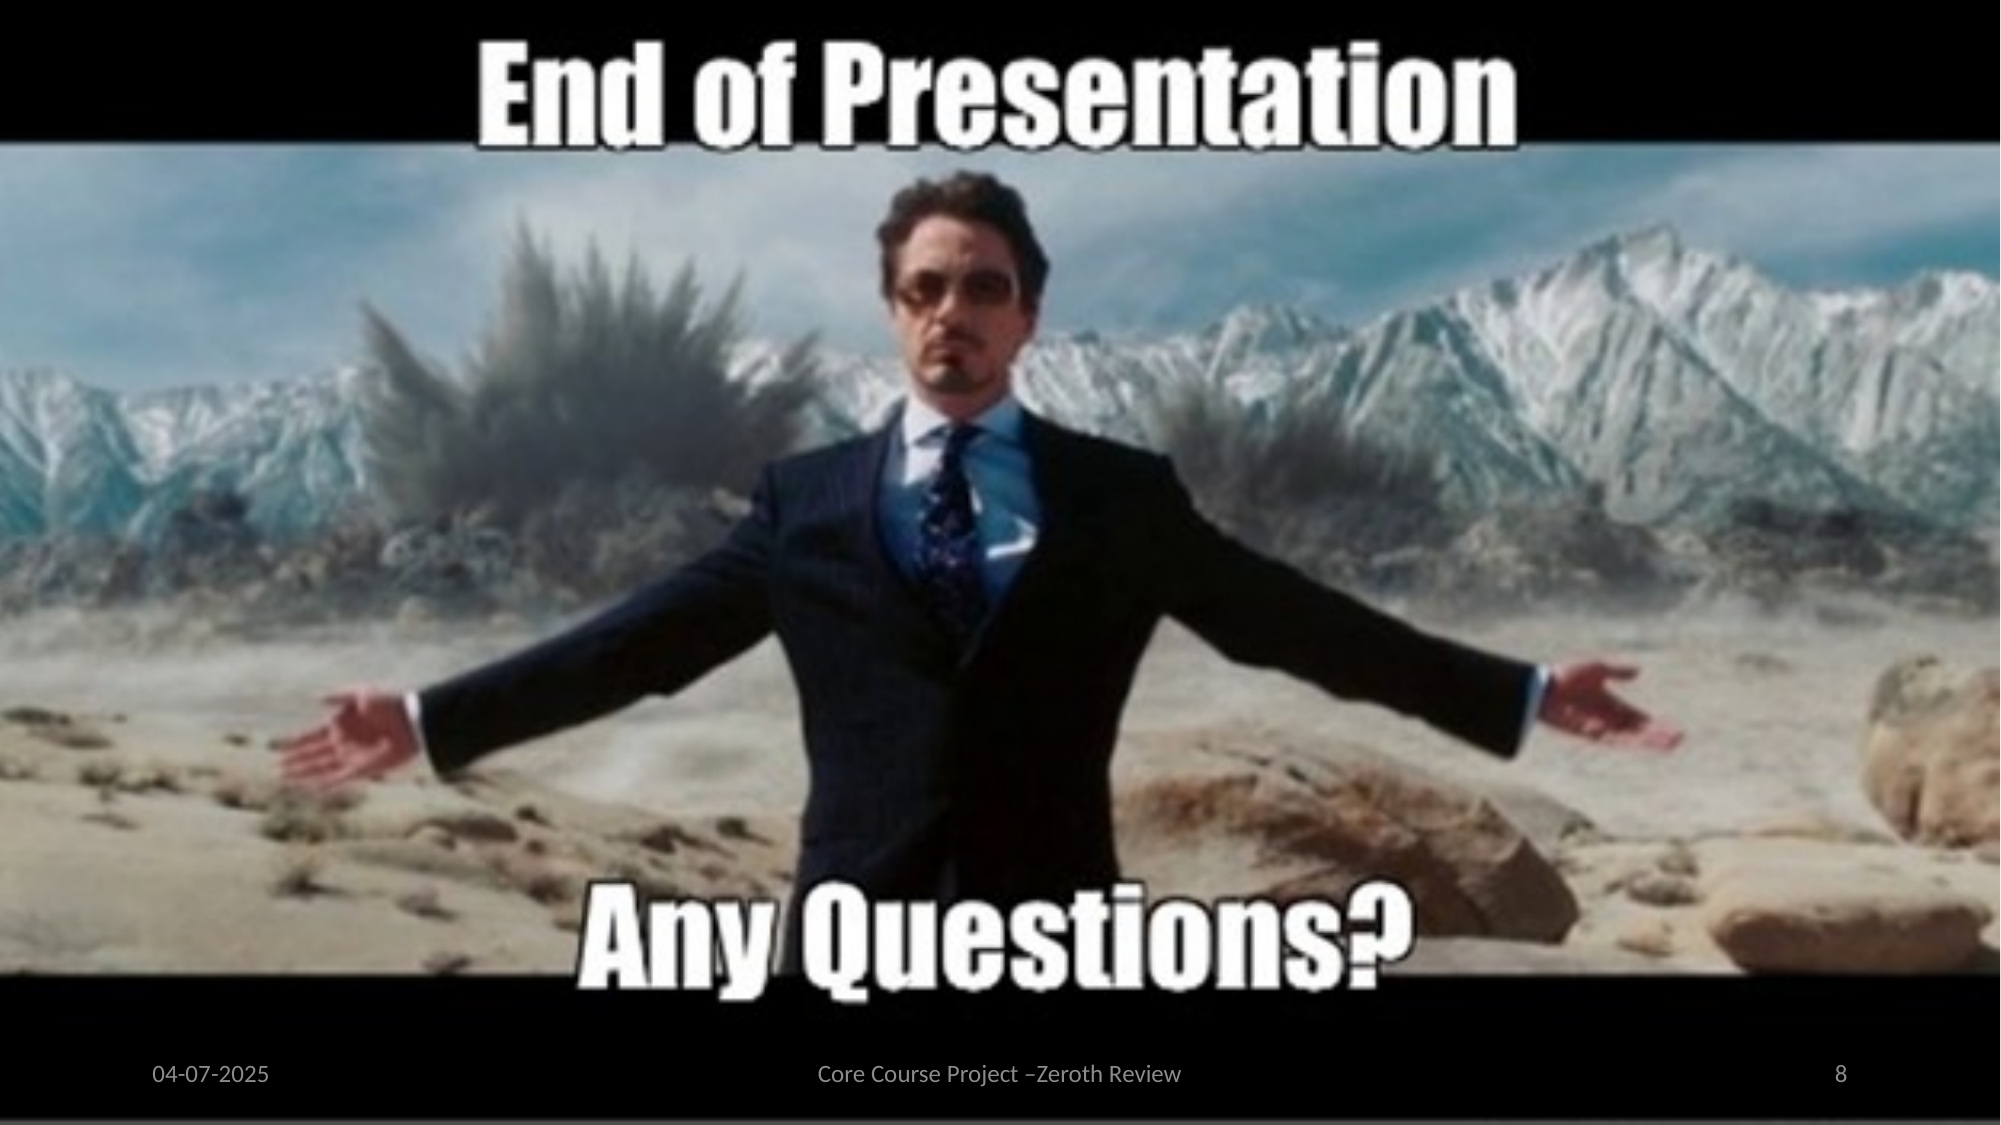

04-07-2025
Core Course Project –Zeroth Review
8